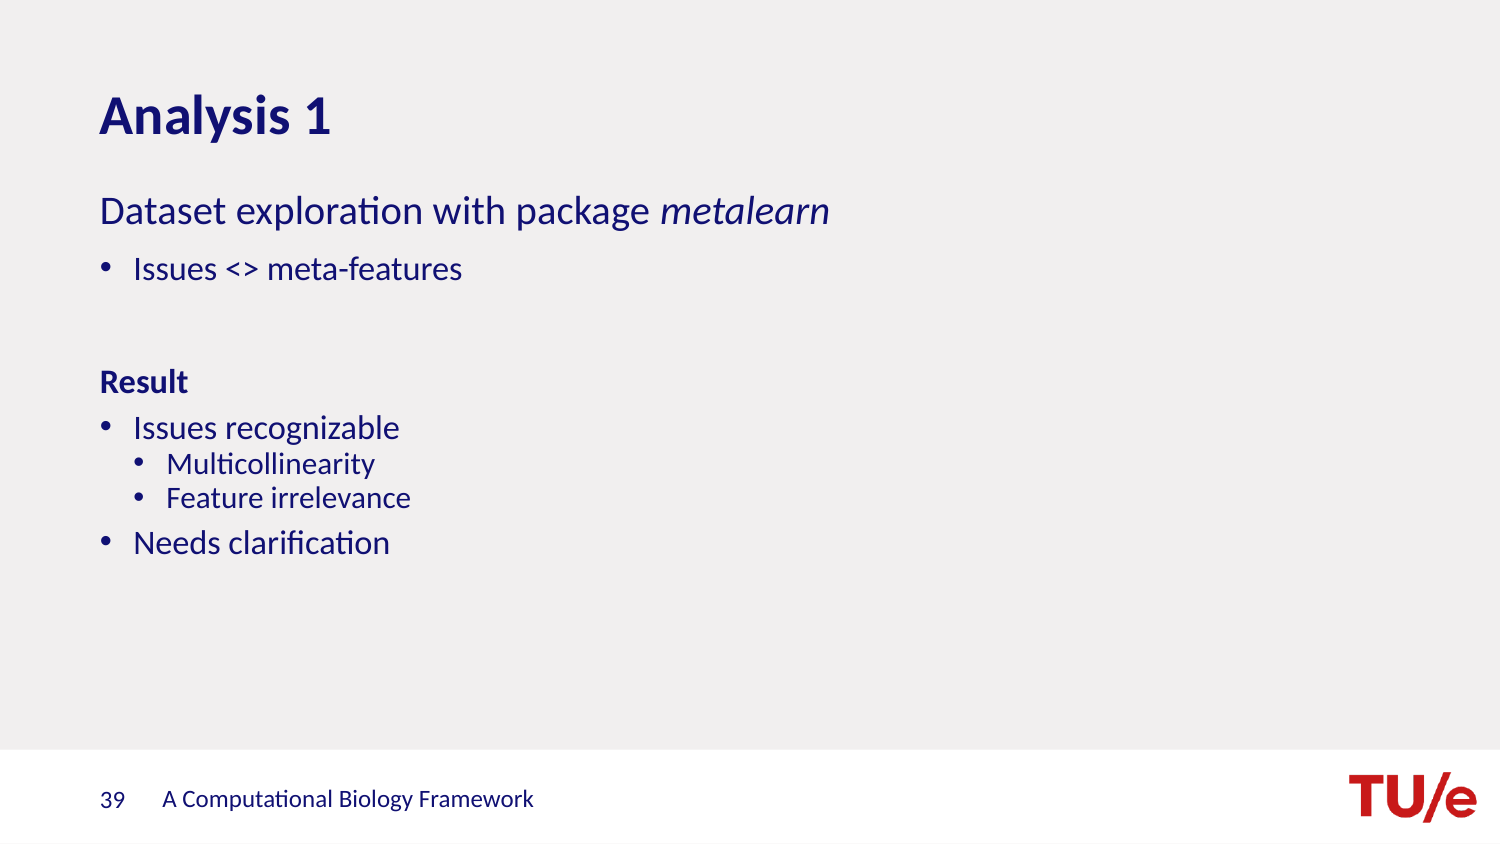

# Analysis 1
Dataset exploration with package metalearn
Issues <> meta-features

Result
Issues recognizable
Multicollinearity
Feature irrelevance
Needs clarification

A Computational Biology Framework
39